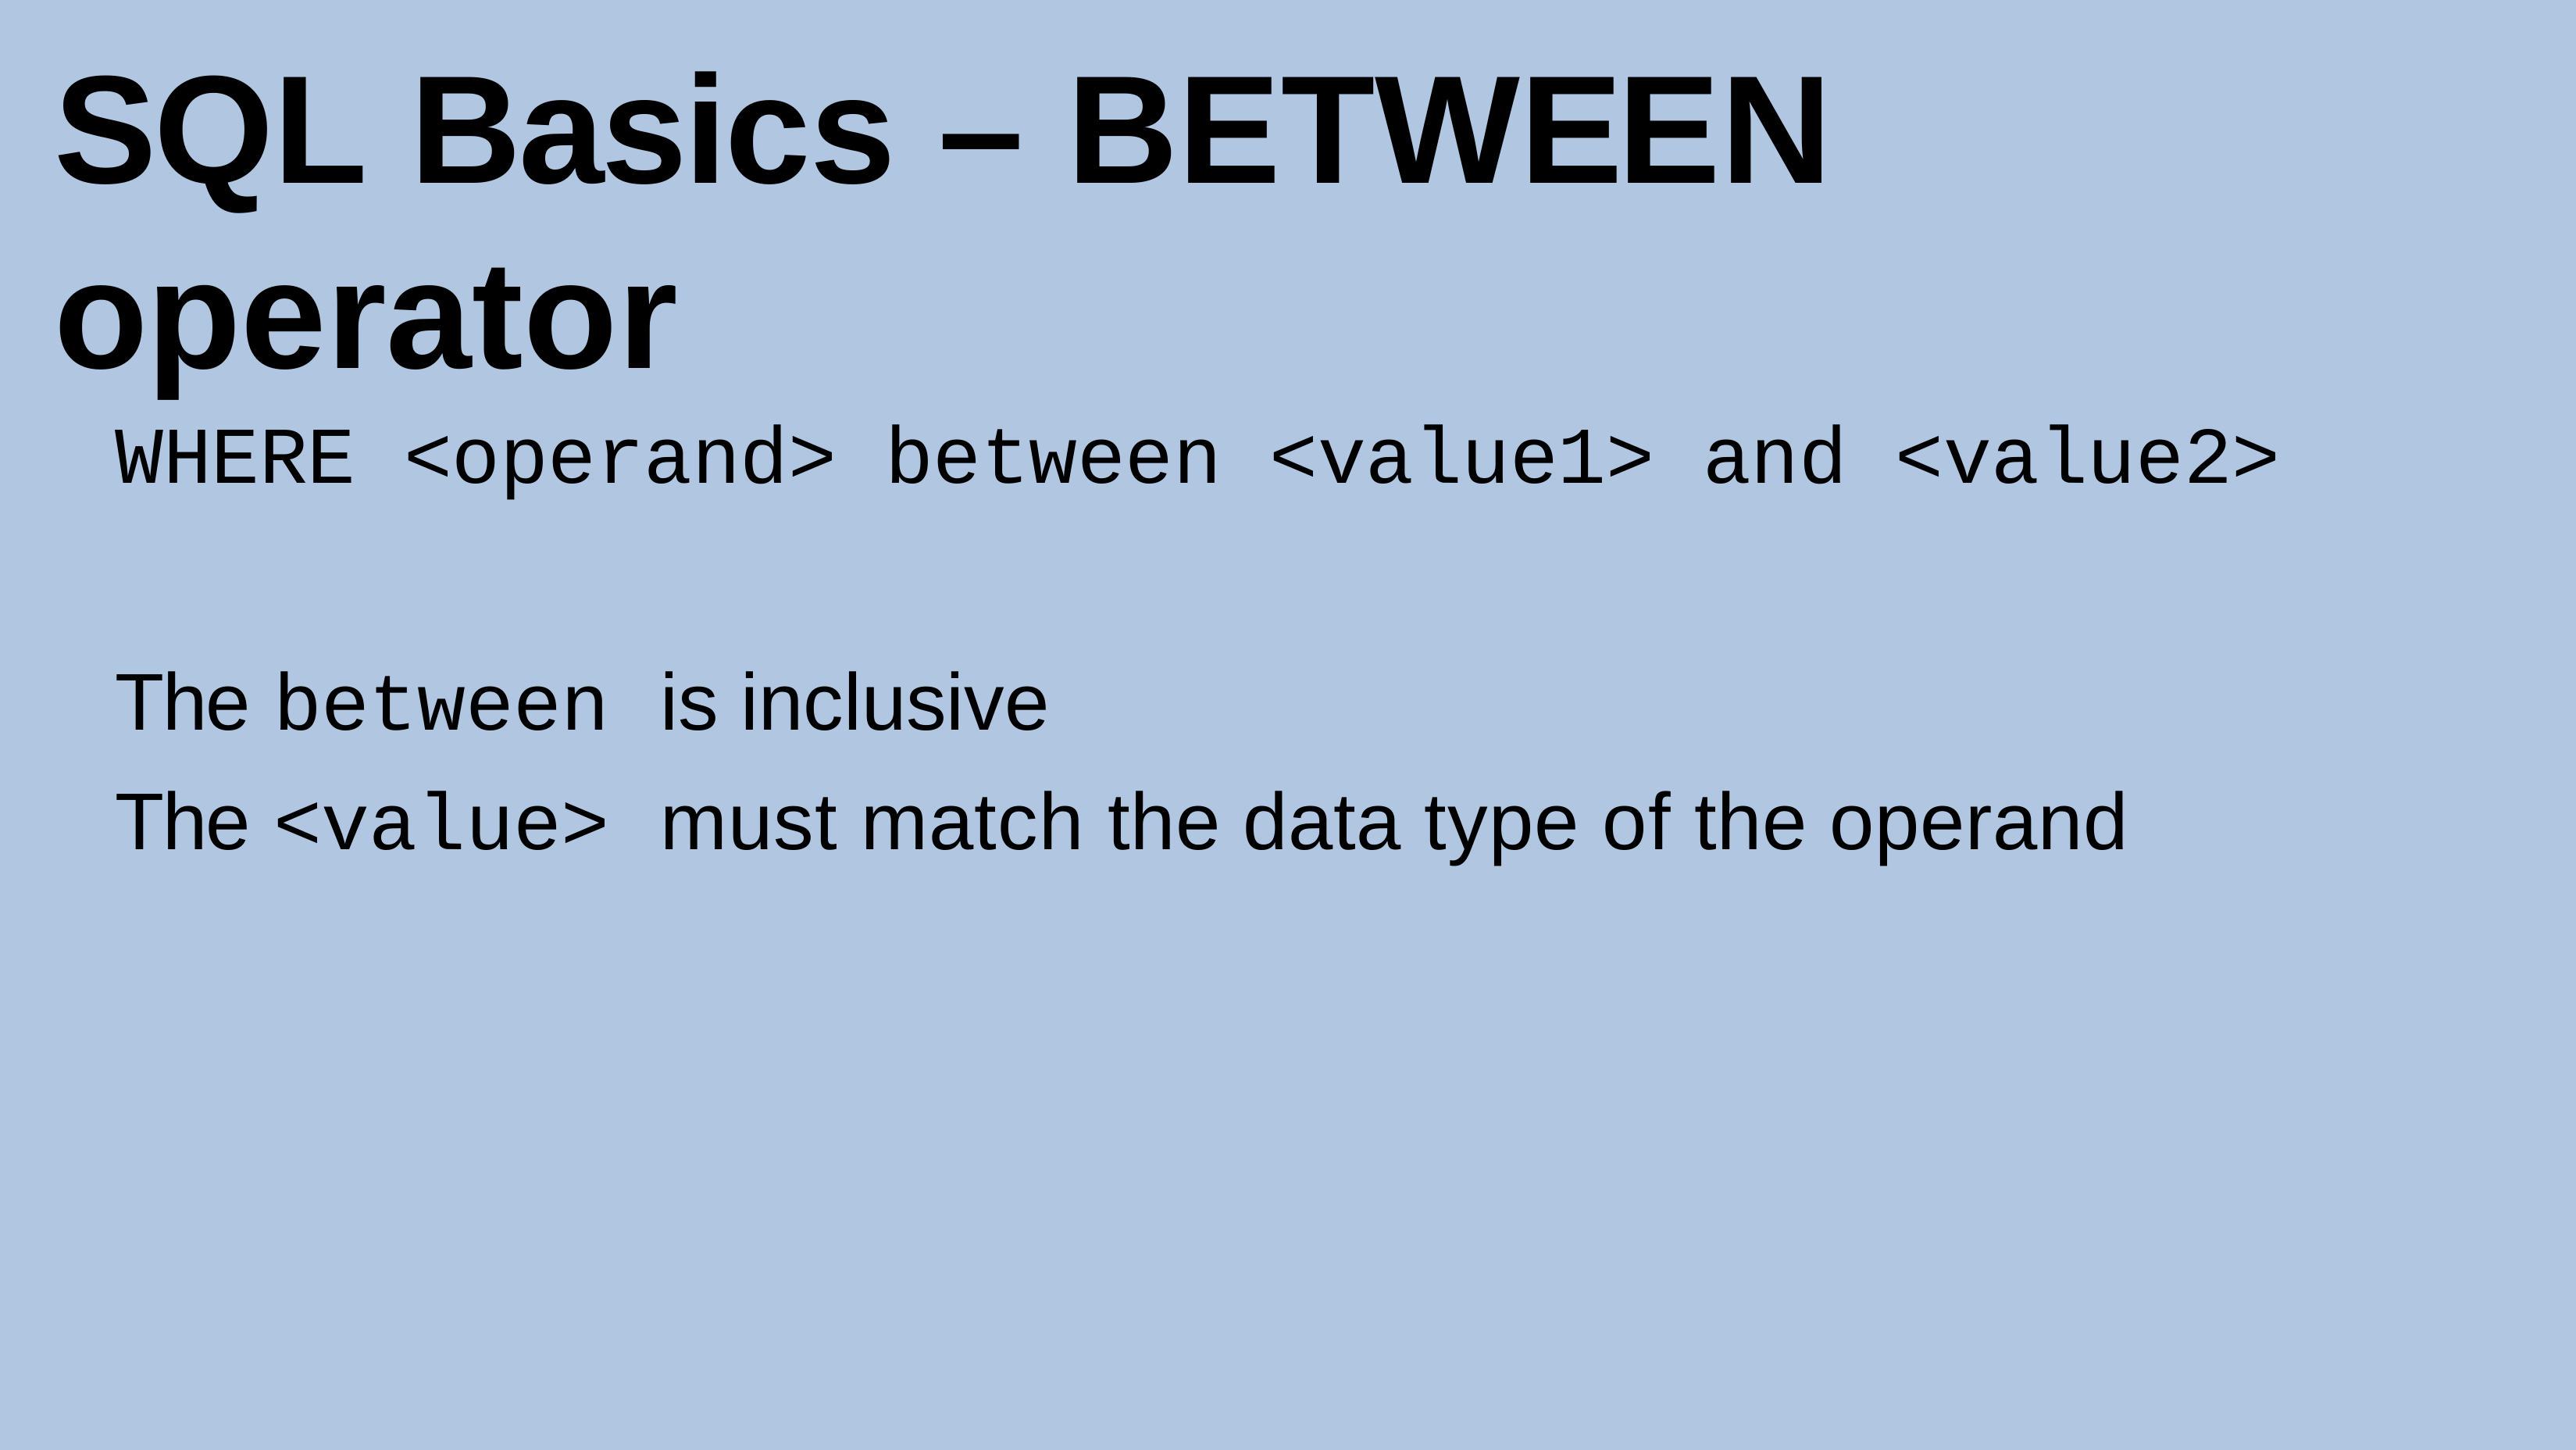

# SQL Basics – BETWEEN operator
WHERE <operand> between <value1> and <value2>

The between	is inclusive
The <value>	must match the data type of the operand